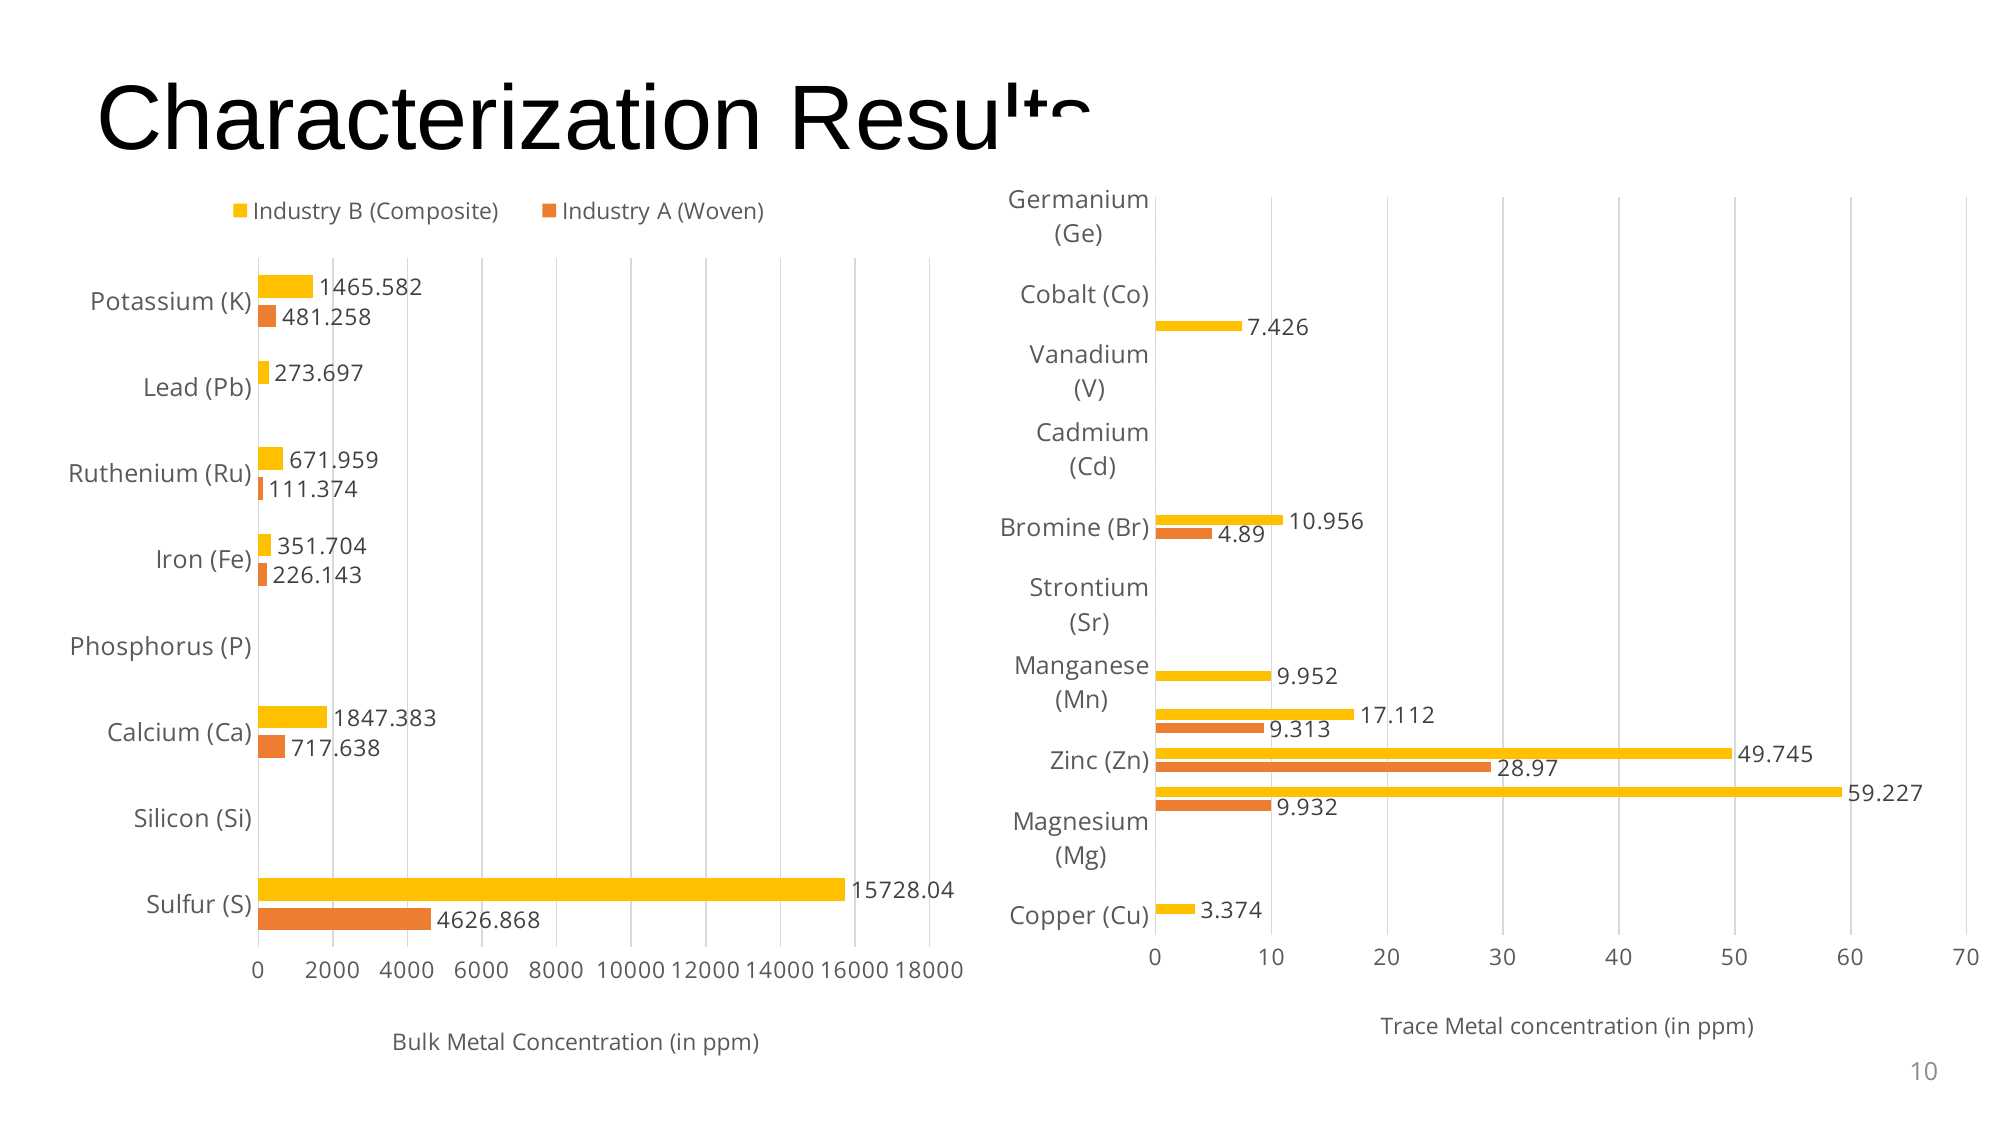

Characterization Results

### Chart

| Category | Industry A (Woven)  | Industry B (Composite) |
|---|---|---|
| Copper (Cu) | 0.0 | 3.374 |
| Aluminum (Al) | 0.0 | 0.0 |
| Magnesium (Mg) | 0.0 | 0.0 |
| Titanium (Ti) | 9.932 | 59.227 |
| Zinc (Zn) | 28.97 | 49.745 |
| Nickel (Ni) | 9.313 | 17.112 |
| Manganese (Mn) | 0.0 | 9.952 |
| Chromium (Cr) | 0.0 | 0.0 |
| Strontium (Sr) | 0.0 | 0.0 |
| Chlorine (Cl) | 0.0 | 0.0 |
| Bromine (Br) | 4.89 | 10.956 |
| Zirconium (Zr) | 0.0 | 0.0 |
| Cadmium (Cd) | 0.0 | 0.0 |
| Scandium (Sc) | 0.0 | 0.0 |
| Vanadium (V) | 0.0 | 0.0 |
| Arsenic (As) | 0.0 | 7.426 |
| Cobalt (Co) | 0.0 | 0.0 |
| Mercury (Hg) | 0.0 | 0.0 |
| Germanium (Ge) | 0.0 | 0.0 |

### Chart

| Category | Industry A (Woven)  | Industry B (Composite) |
|---|---|---|
| Sulfur (S) | 4626.868 | 15728.04 |
| Silicon (Si) | 0.0 | 0.0 |
| Calcium (Ca) | 717.638 | 1847.383 |
| Phosphorus (P) | 0.0 | 0.0 |
| Iron (Fe) | 226.143 | 351.704 |
| Ruthenium (Ru) | 111.374 | 671.959 |
| Lead (Pb) | 0.0 | 273.697 |
| Potassium (K) | 481.258 | 1465.582 |
10